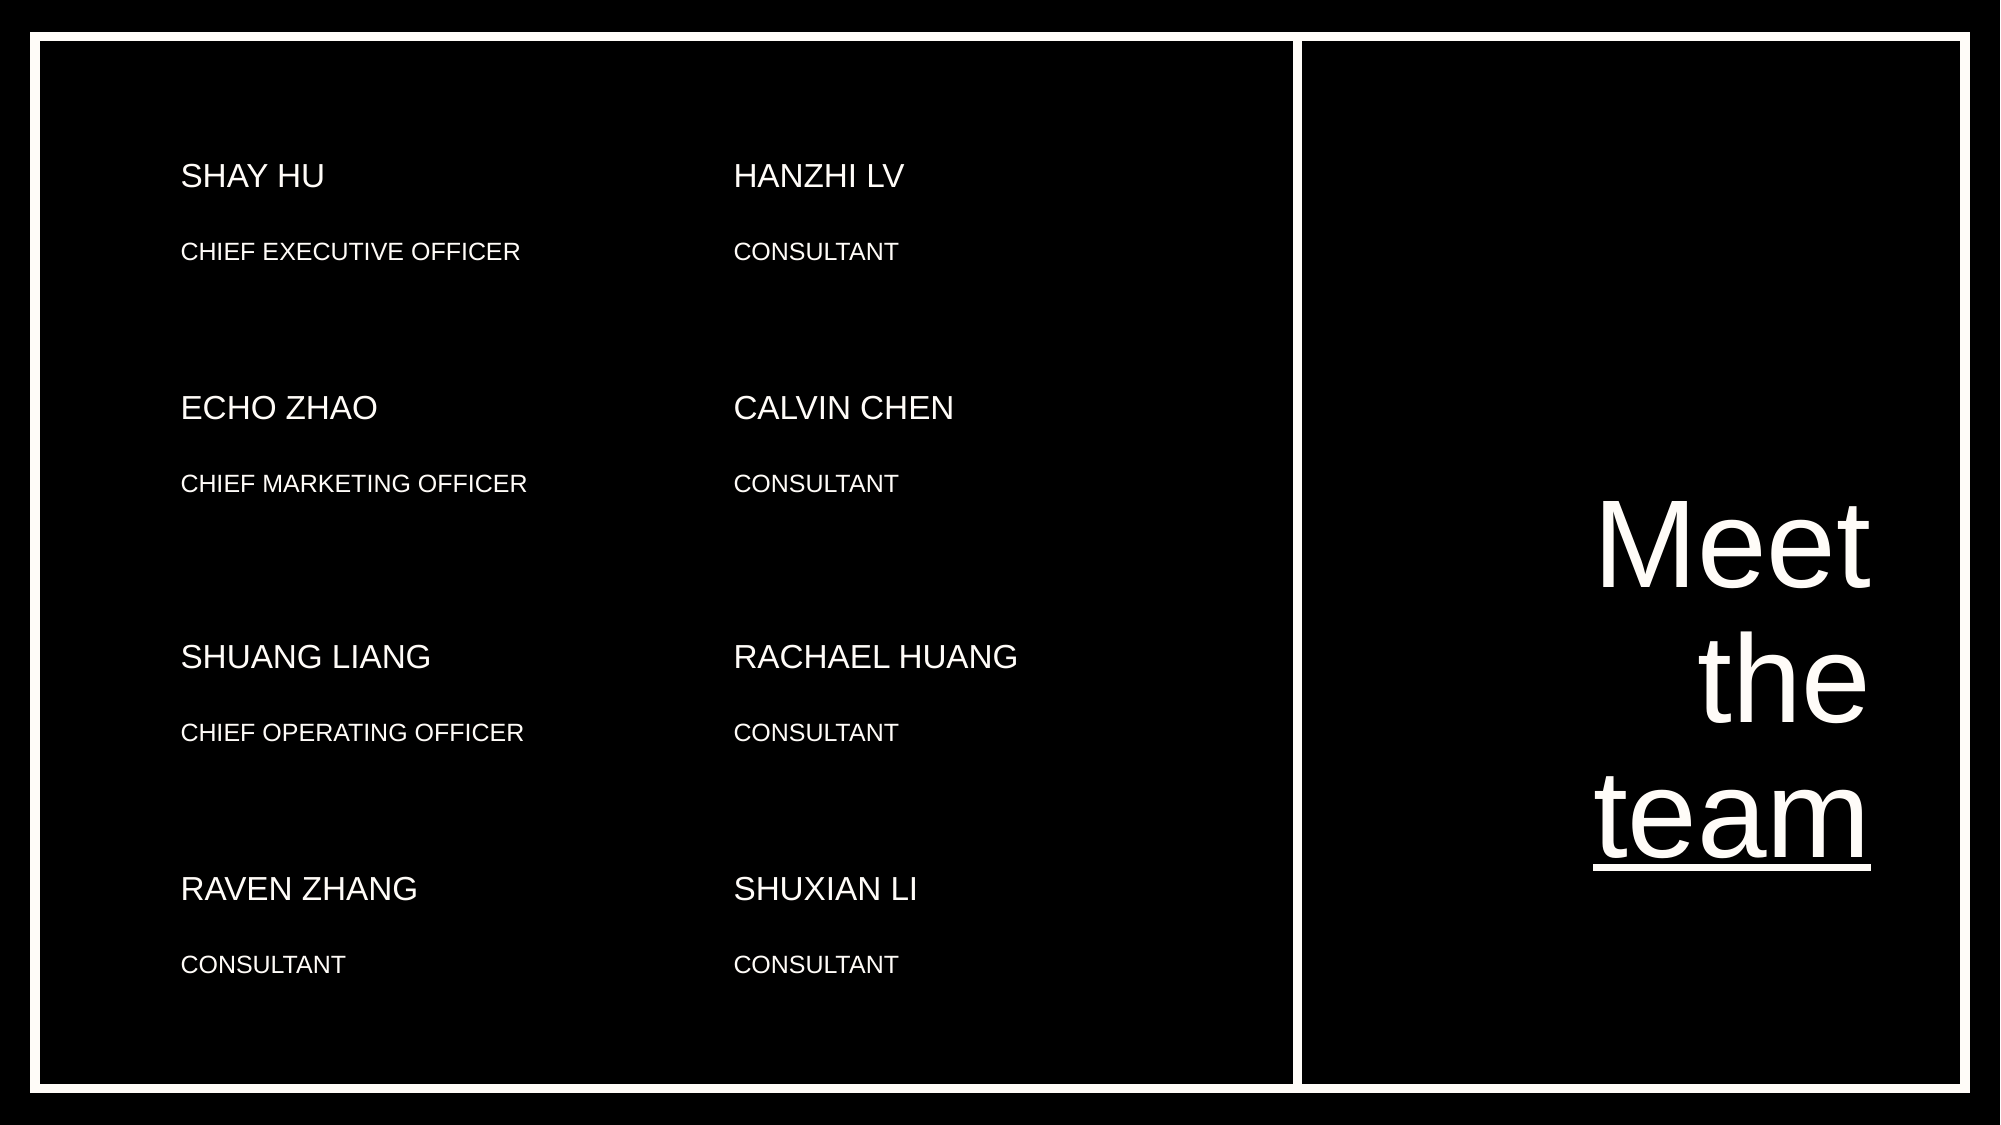

SHAY HU
CHIEF EXECUTIVE OFFICER

ECHO ZHAO
CHIEF MARKETING OFFICER

SHUANG LIANG
CHIEF OPERATING OFFICER

RAVEN ZHANG
CONSULTANT
HANZHI LV
CONSULTANT

CALVIN CHEN
CONSULTANT

RACHAEL HUANG
CONSULTANT

SHUXIAN LI
CONSULTANT
# Meet the team